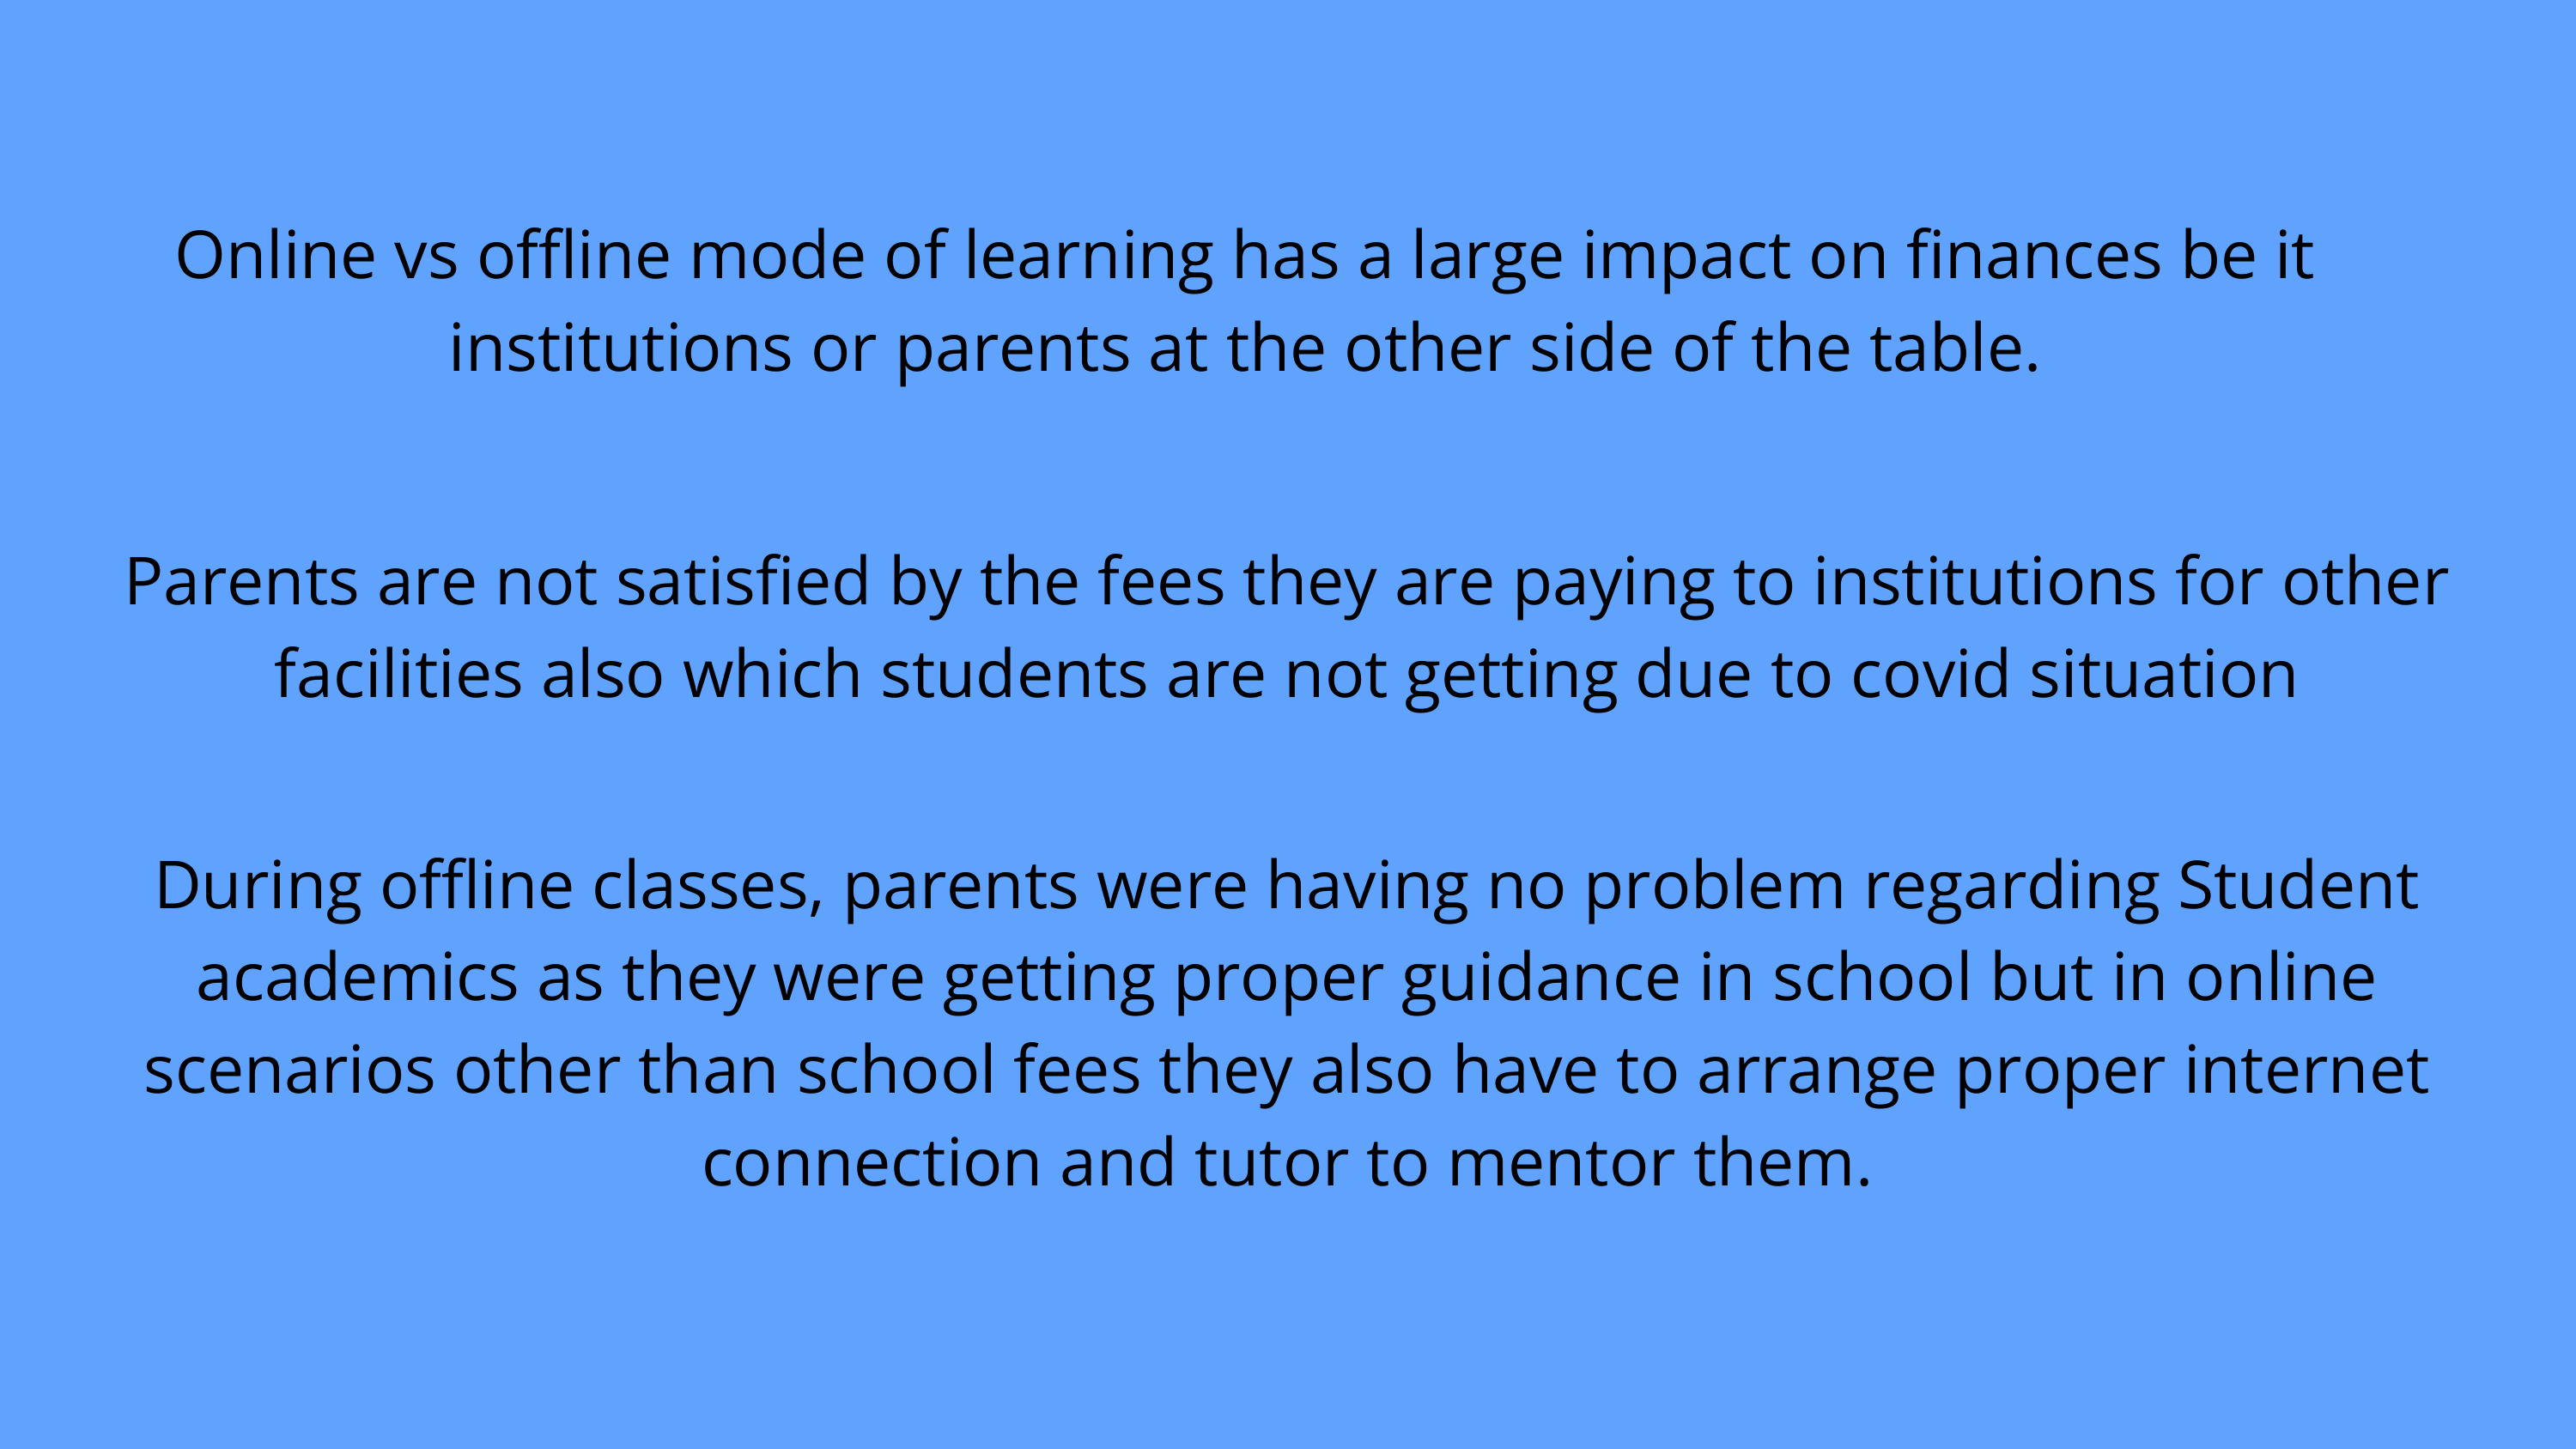

Online vs offline mode of learning has a large impact on finances be it institutions or parents at the other side of the table.
Parents are not satisfied by the fees they are paying to institutions for other facilities also which students are not getting due to covid situation
During offline classes, parents were having no problem regarding Student academics as they were getting proper guidance in school but in online scenarios other than school fees they also have to arrange proper internet connection and tutor to mentor them.